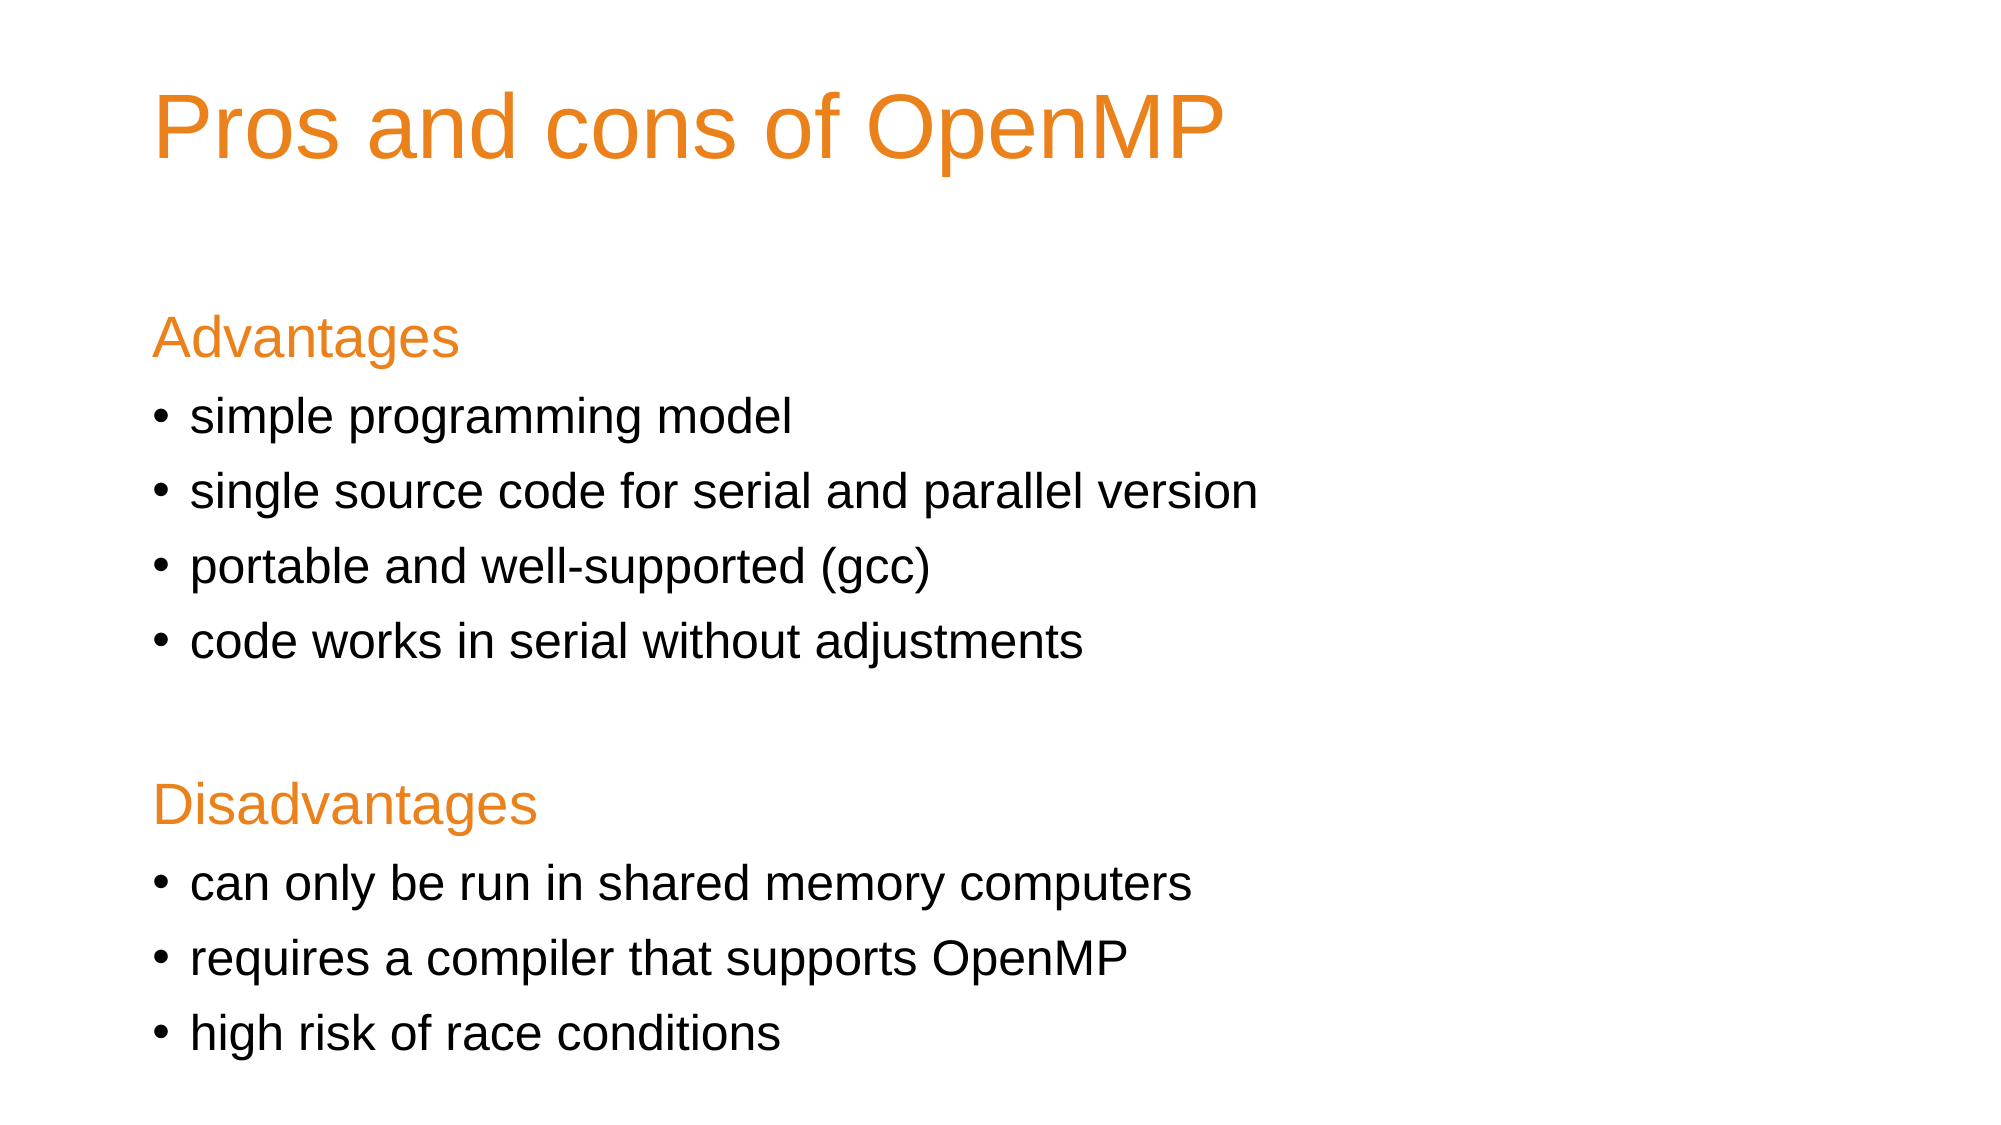

# Pros and cons of OpenMP
Advantages
simple programming model
single source code for serial and parallel version
portable and well-supported (gcc)
code works in serial without adjustments

Disadvantages
can only be run in shared memory computers
requires a compiler that supports OpenMP
high risk of race conditions